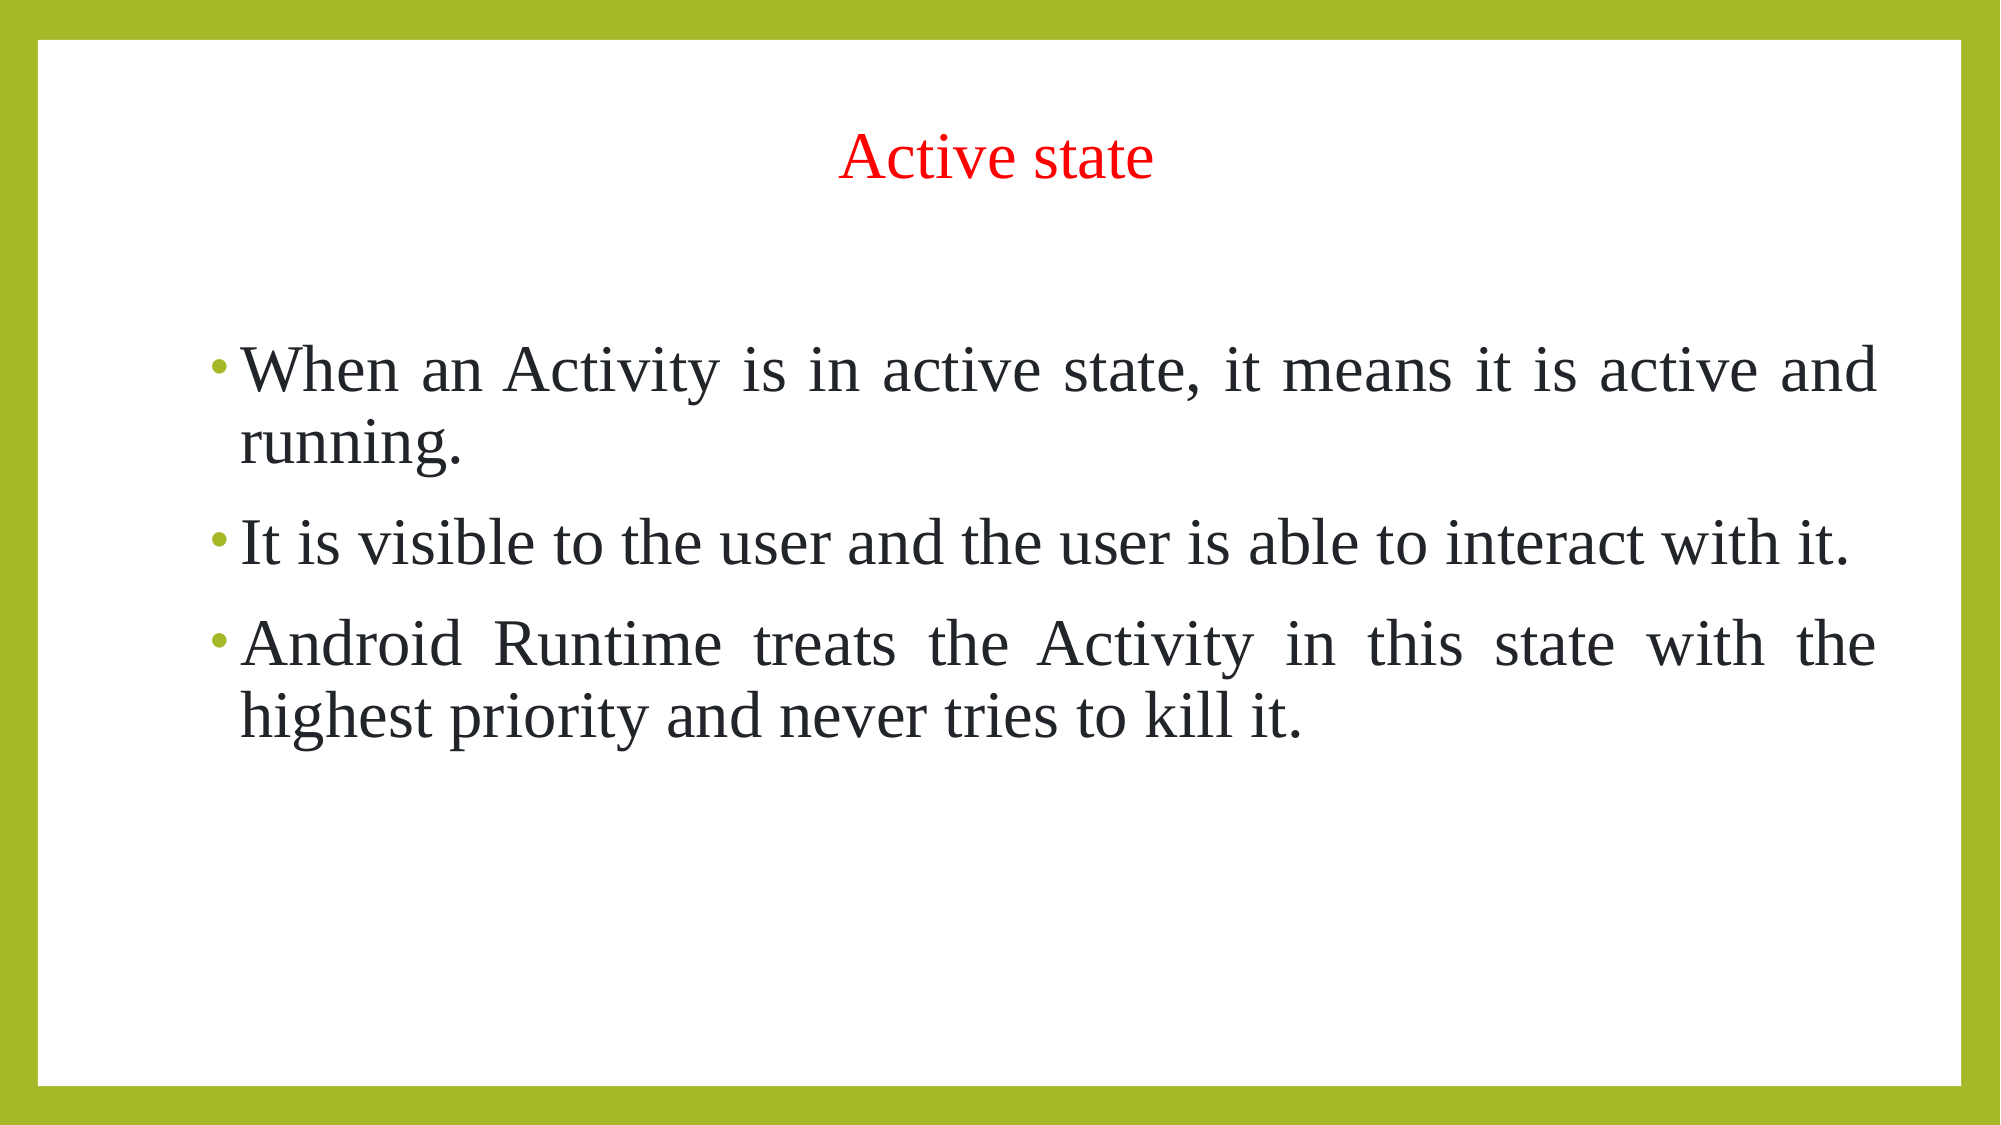

# Active state

When an Activity is in active state, it means it is active and running.
It is visible to the user and the user is able to interact with it.
Android Runtime treats the Activity in this state with the highest priority and never tries to kill it.